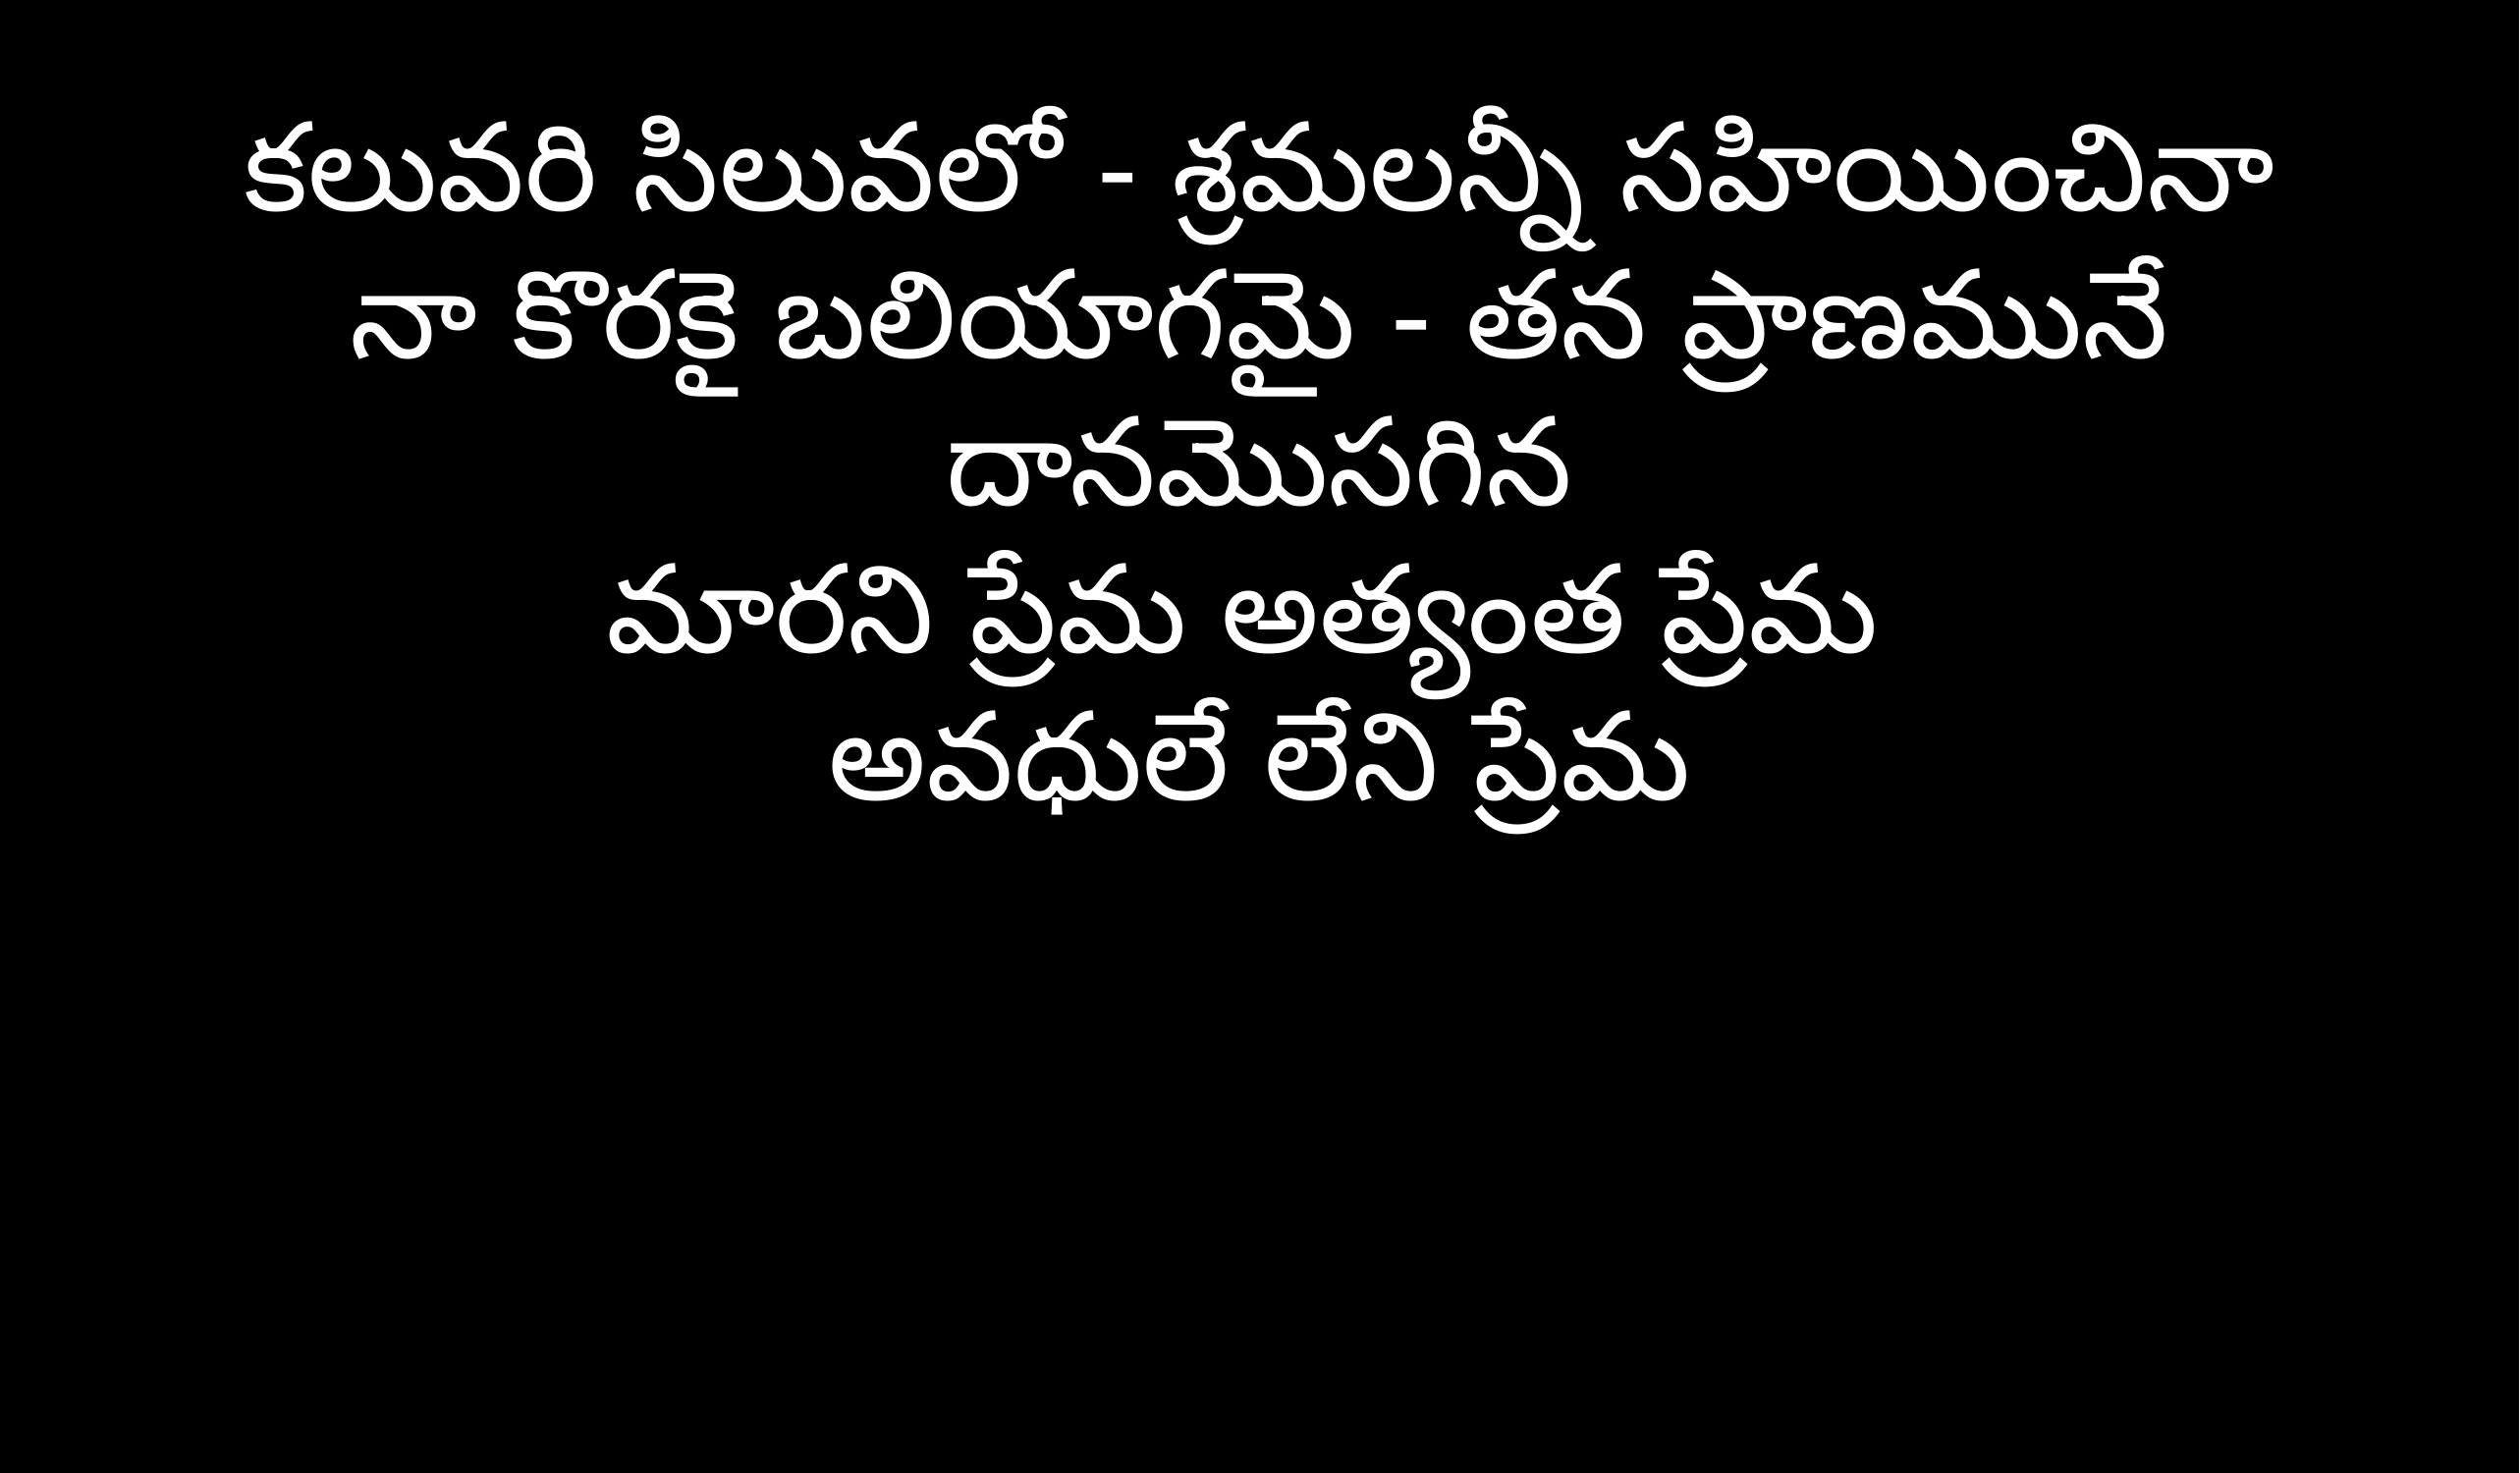

కలువరి సిలువలో - శ్రమలన్నీ సహియించినా
నా కొరకై బలియాగమై - తన ప్రాణమునే దానమొసగిన
మారని ప్రేమ అత్యంత ప్రేమ
అవధులే లేని ప్రేమ